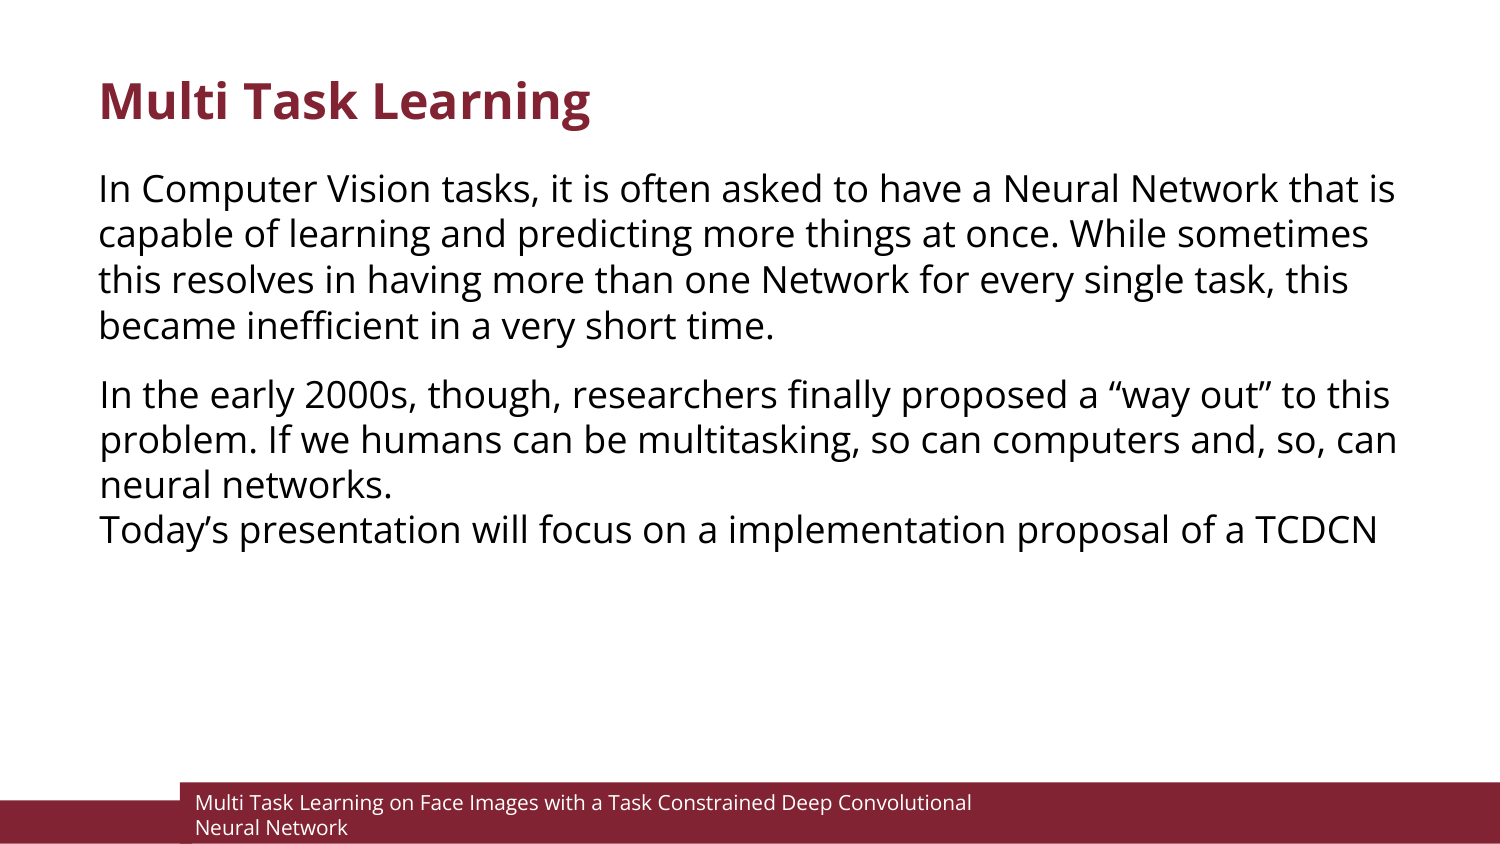

# Multi Task Learning
In Computer Vision tasks, it is often asked to have a Neural Network that is capable of learning and predicting more things at once. While sometimes this resolves in having more than one Network for every single task, this became inefficient in a very short time.

In the early 2000s, though, researchers finally proposed a “way out” to this problem. If we humans can be multitasking, so can computers and, so, can neural networks.
Today’s presentation will focus on a implementation proposal of a TCDCN
Using SocialMedia to Enhance Emergency Situation Awareness

Multi Task Learning on Face Images with a Task Constrained Deep Convolutional Neural Network

Using Social Media to Enhance Emergency Situation Awareness